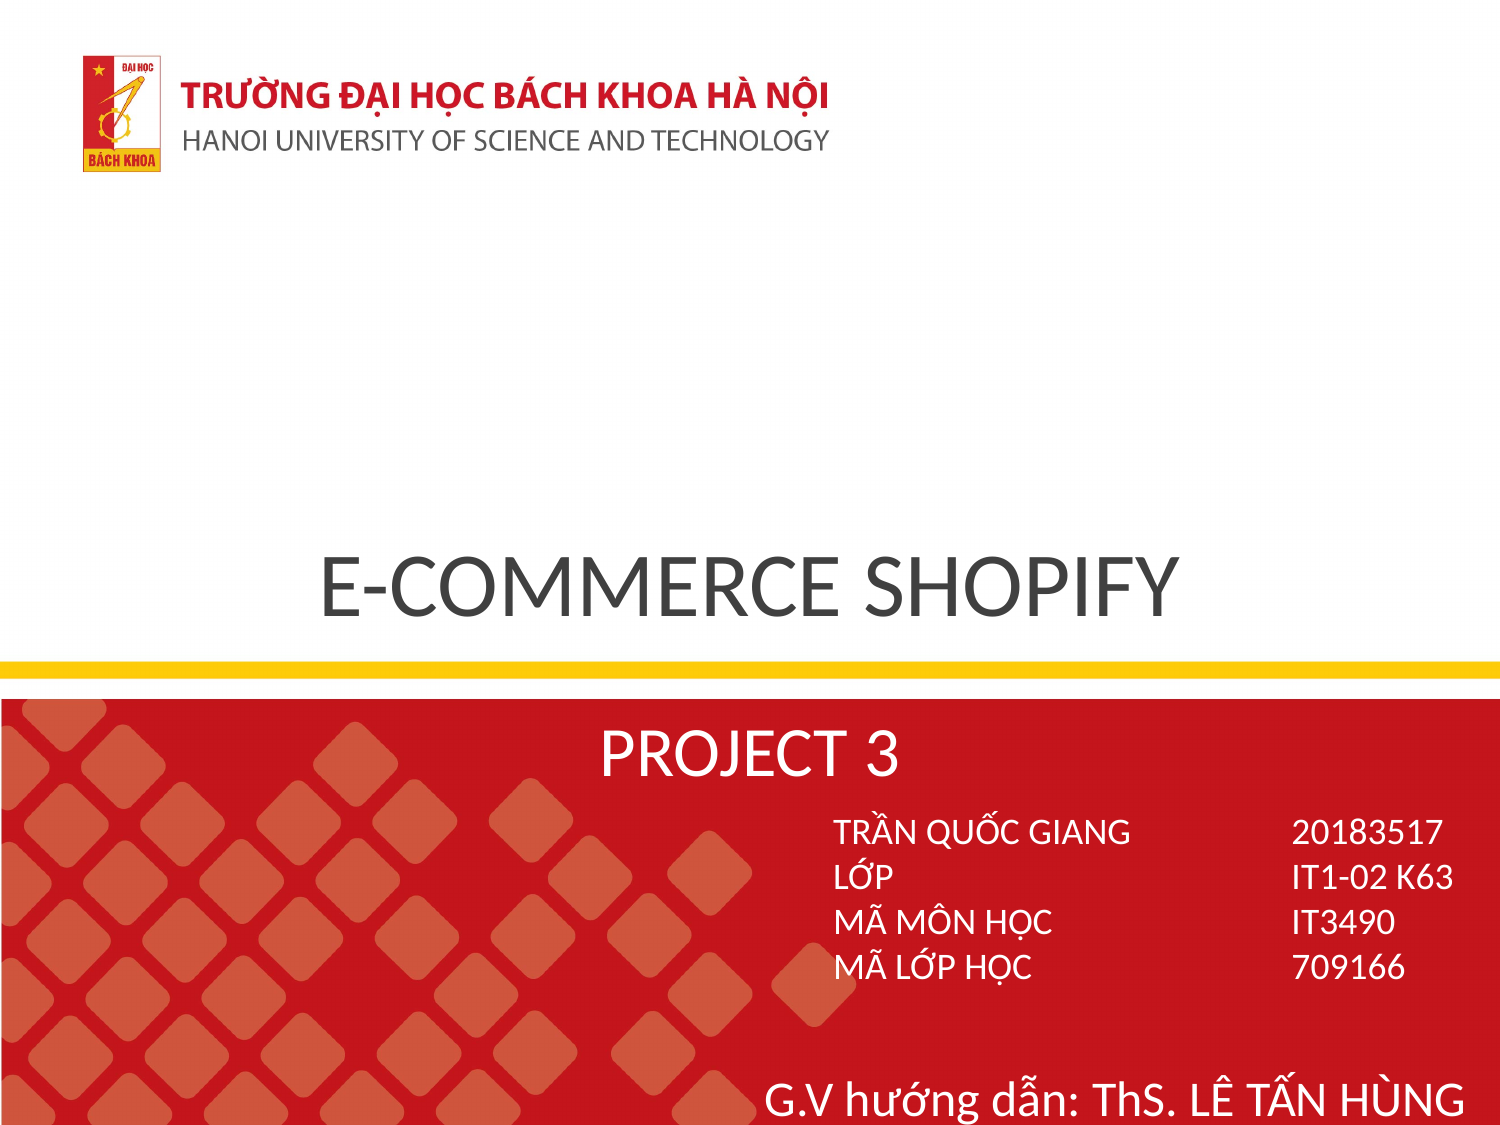

# E-COMMERCE SHOPIFY
PROJECT 3

TRẦN QUỐC GIANG		 20183517
LỚP			 IT1-02 K63
MÃ MÔN HỌC		 IT3490
MÃ LỚP HỌC		 709166

G.V hướng dẫn: ThS. LÊ TẤN HÙNG